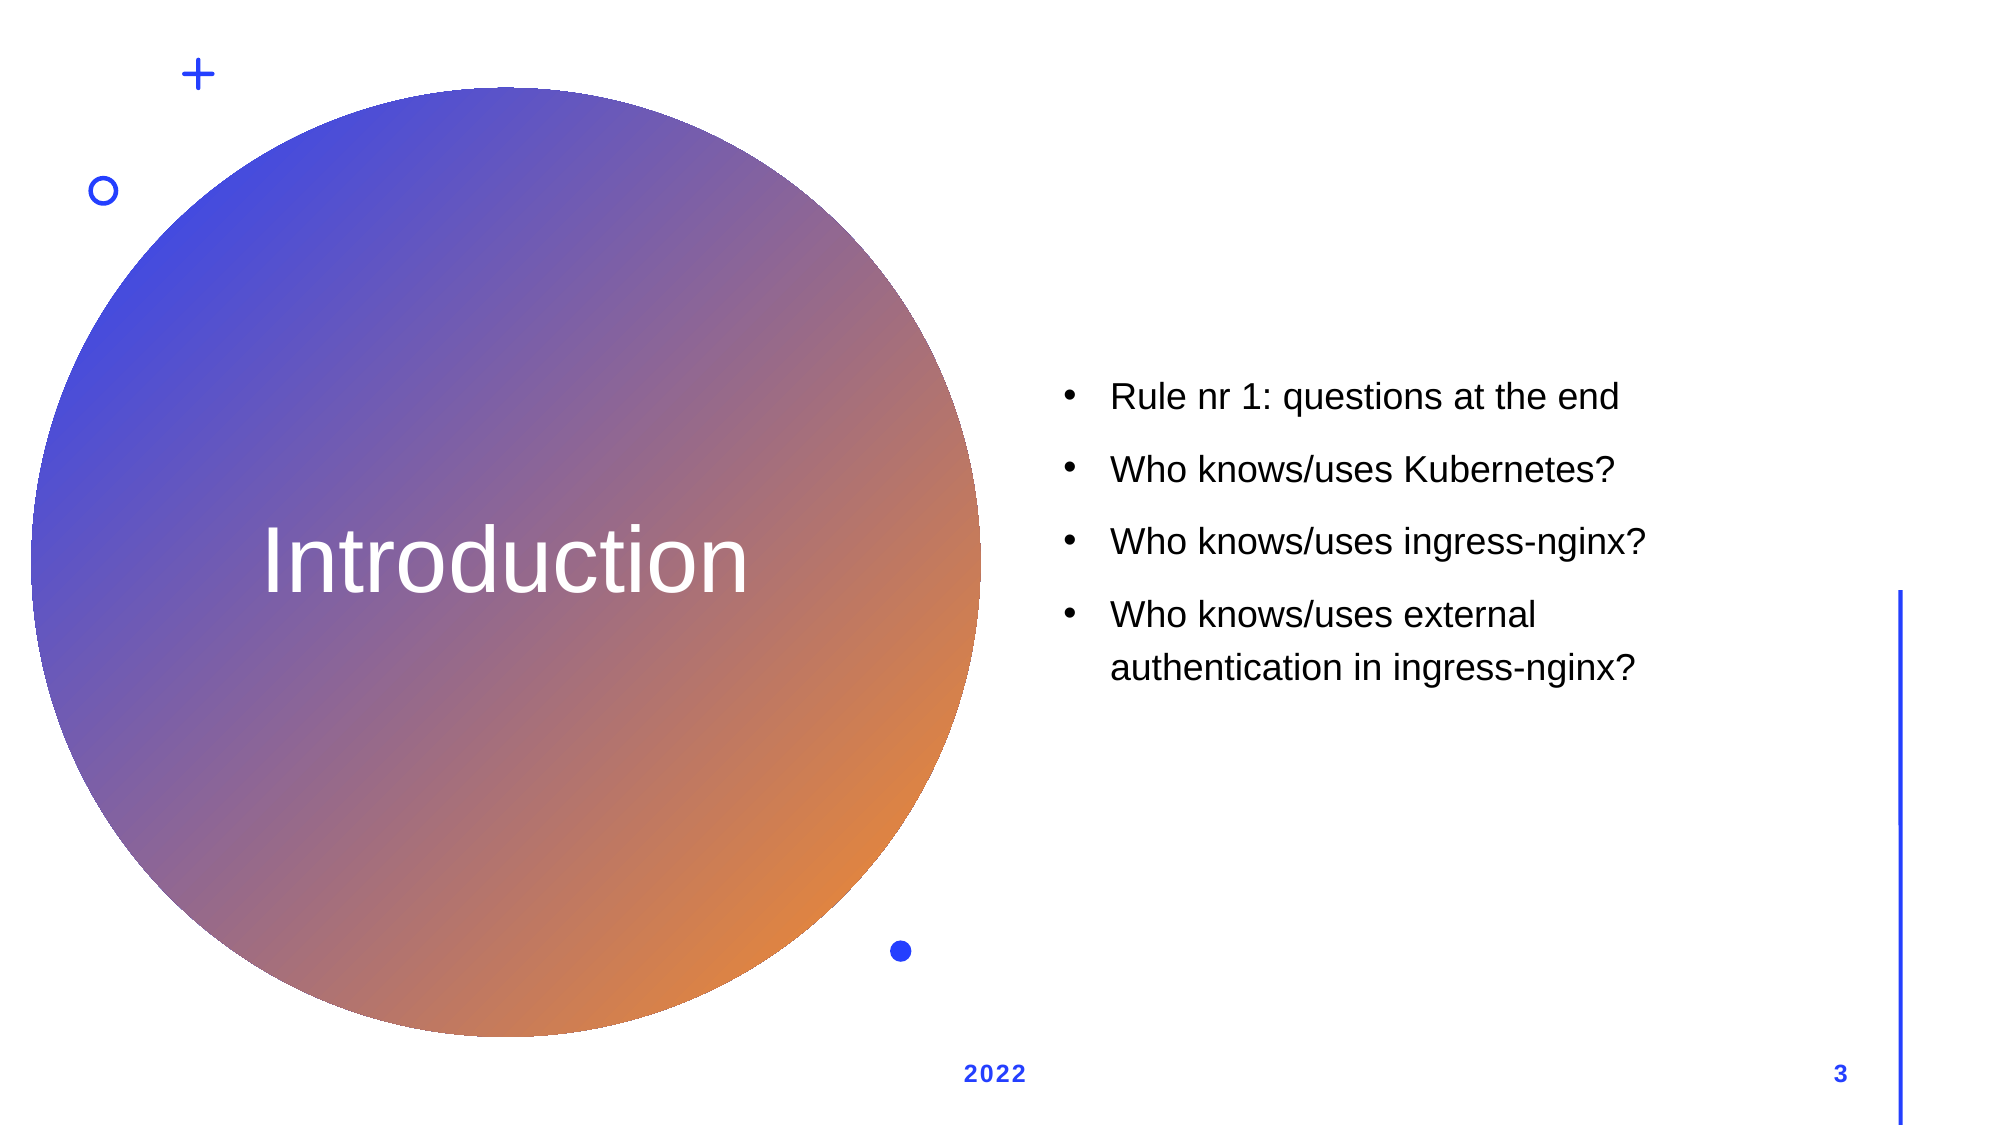

Rule nr 1: questions at the end
Who knows/uses Kubernetes?
Who knows/uses ingress-nginx?
Who knows/uses external authentication in ingress-nginx?

# Introduction
2022
3